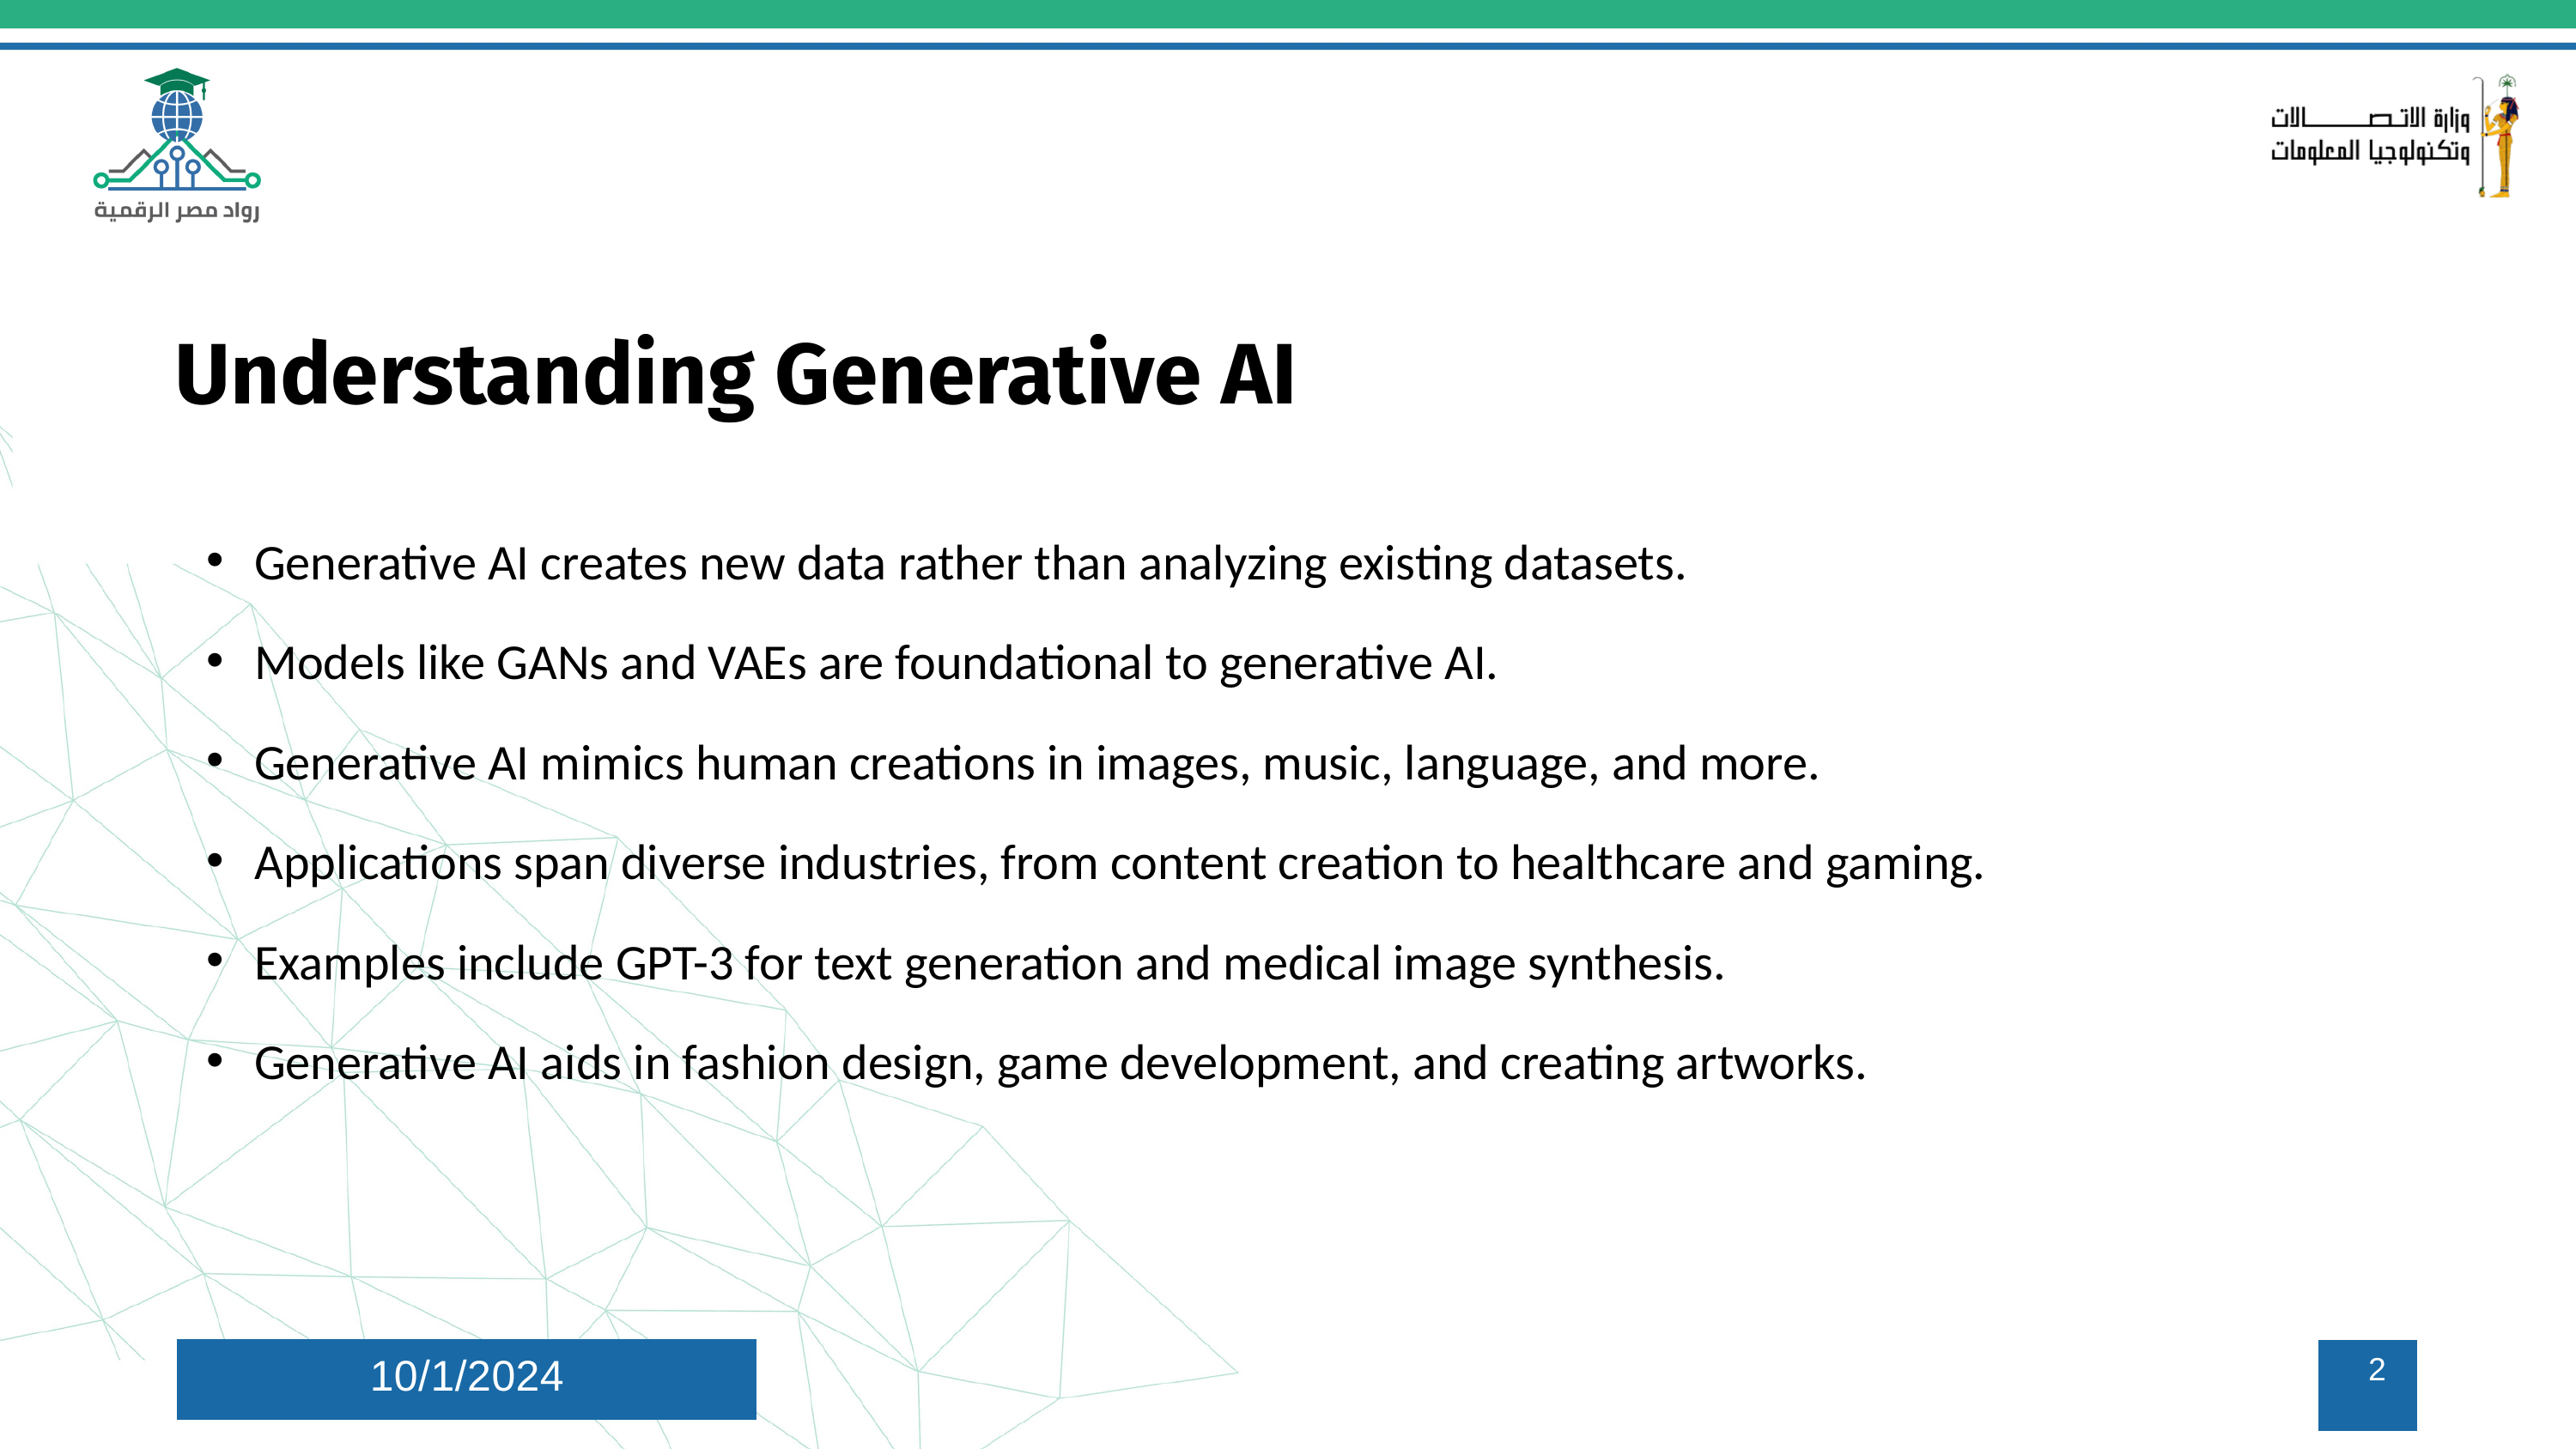

Understanding Generative AI
Generative AI creates new data rather than analyzing existing datasets.
Models like GANs and VAEs are foundational to generative AI.
Generative AI mimics human creations in images, music, language, and more.
Applications span diverse industries, from content creation to healthcare and gaming.
Examples include GPT-3 for text generation and medical image synthesis.
Generative AI aids in fashion design, game development, and creating artworks.